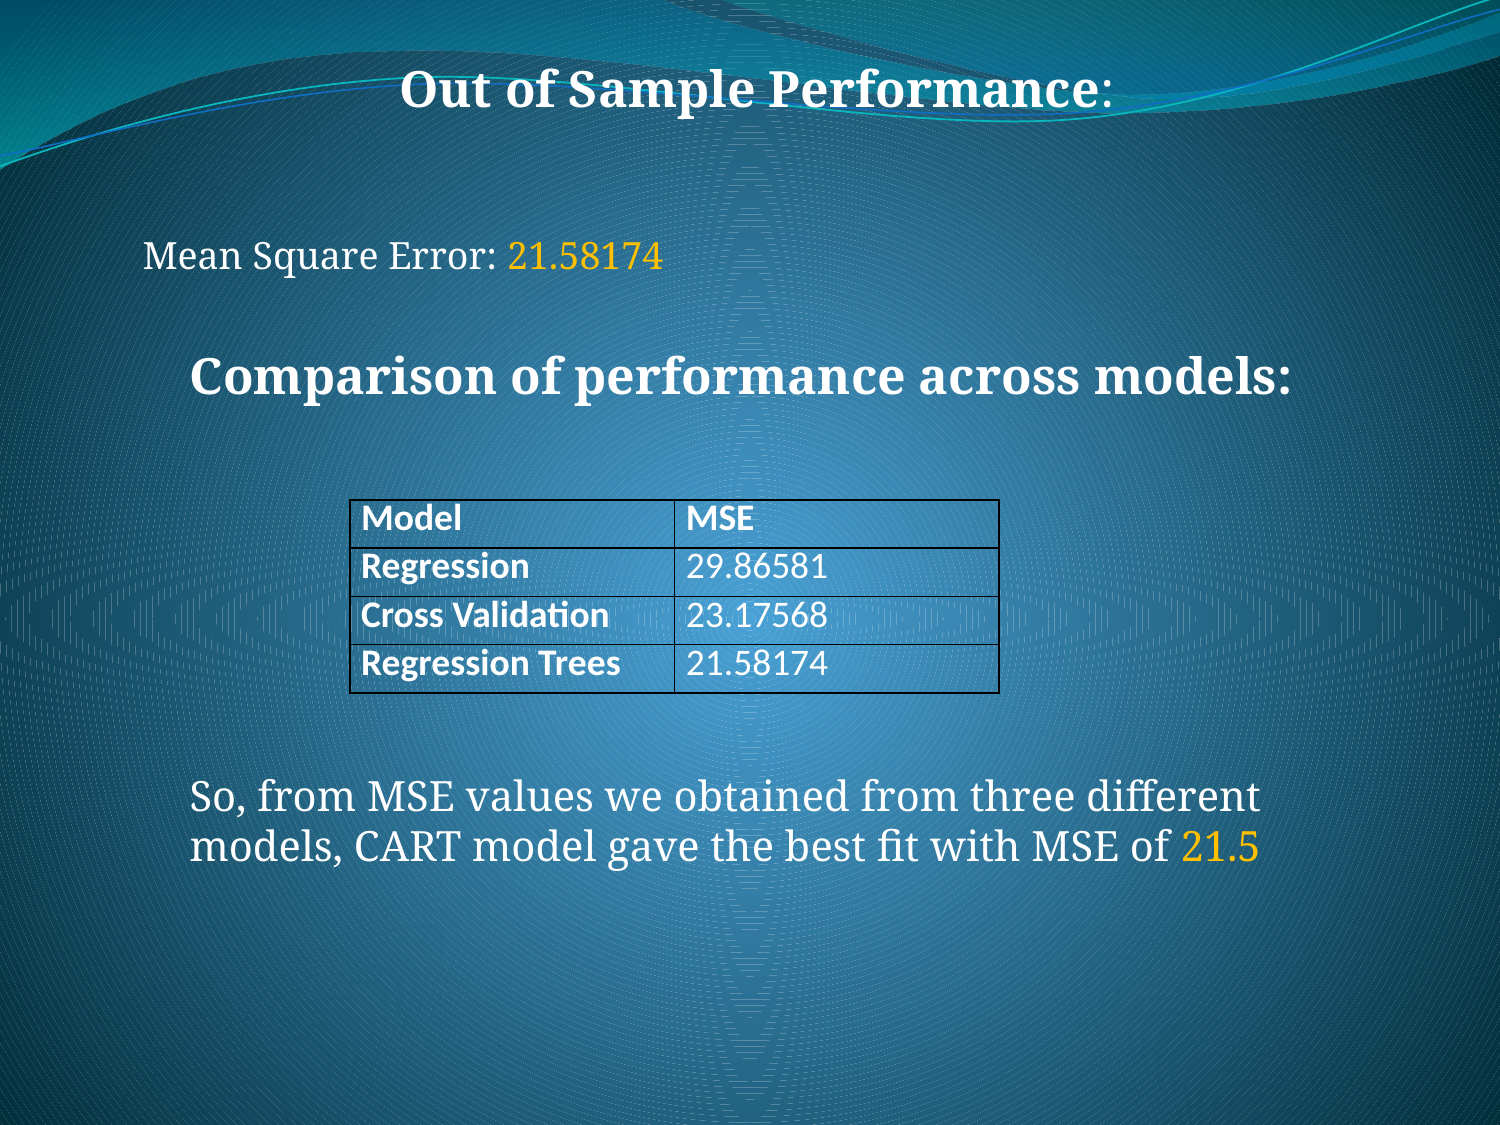

Out of Sample Performance:

Mean Square Error: 21.58174
Comparison of performance across models:
| Model | MSE |
| --- | --- |
| Regression | 29.86581 |
| Cross Validation | 23.17568 |
| Regression Trees | 21.58174 |
So, from MSE values we obtained from three different models, CART model gave the best fit with MSE of 21.5